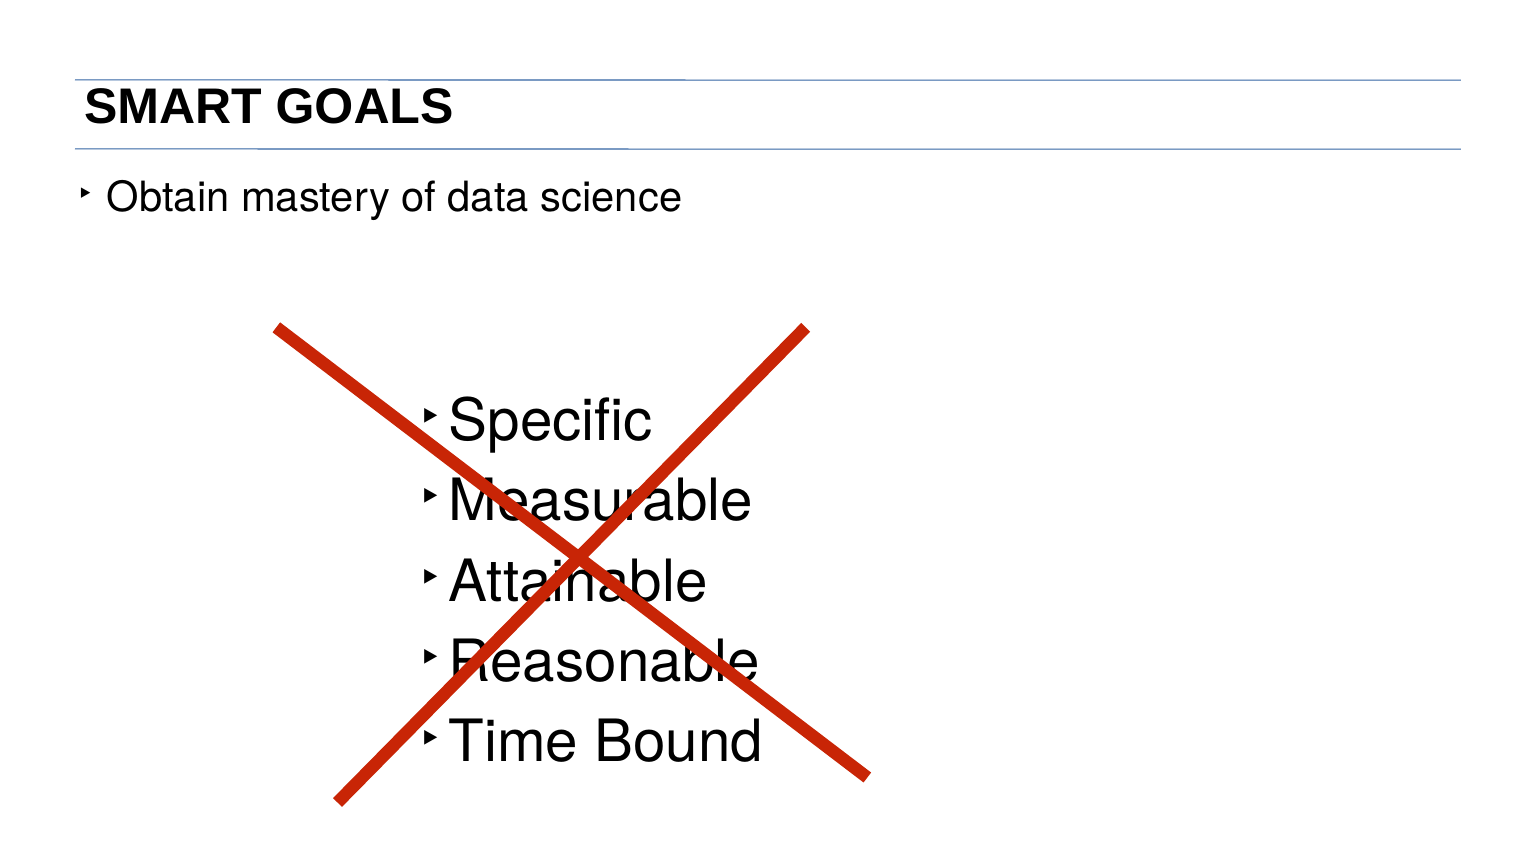

SMART GOALS
Obtain mastery of data science

Specific
Measurable
Attainable
Reasonable
Time Bound